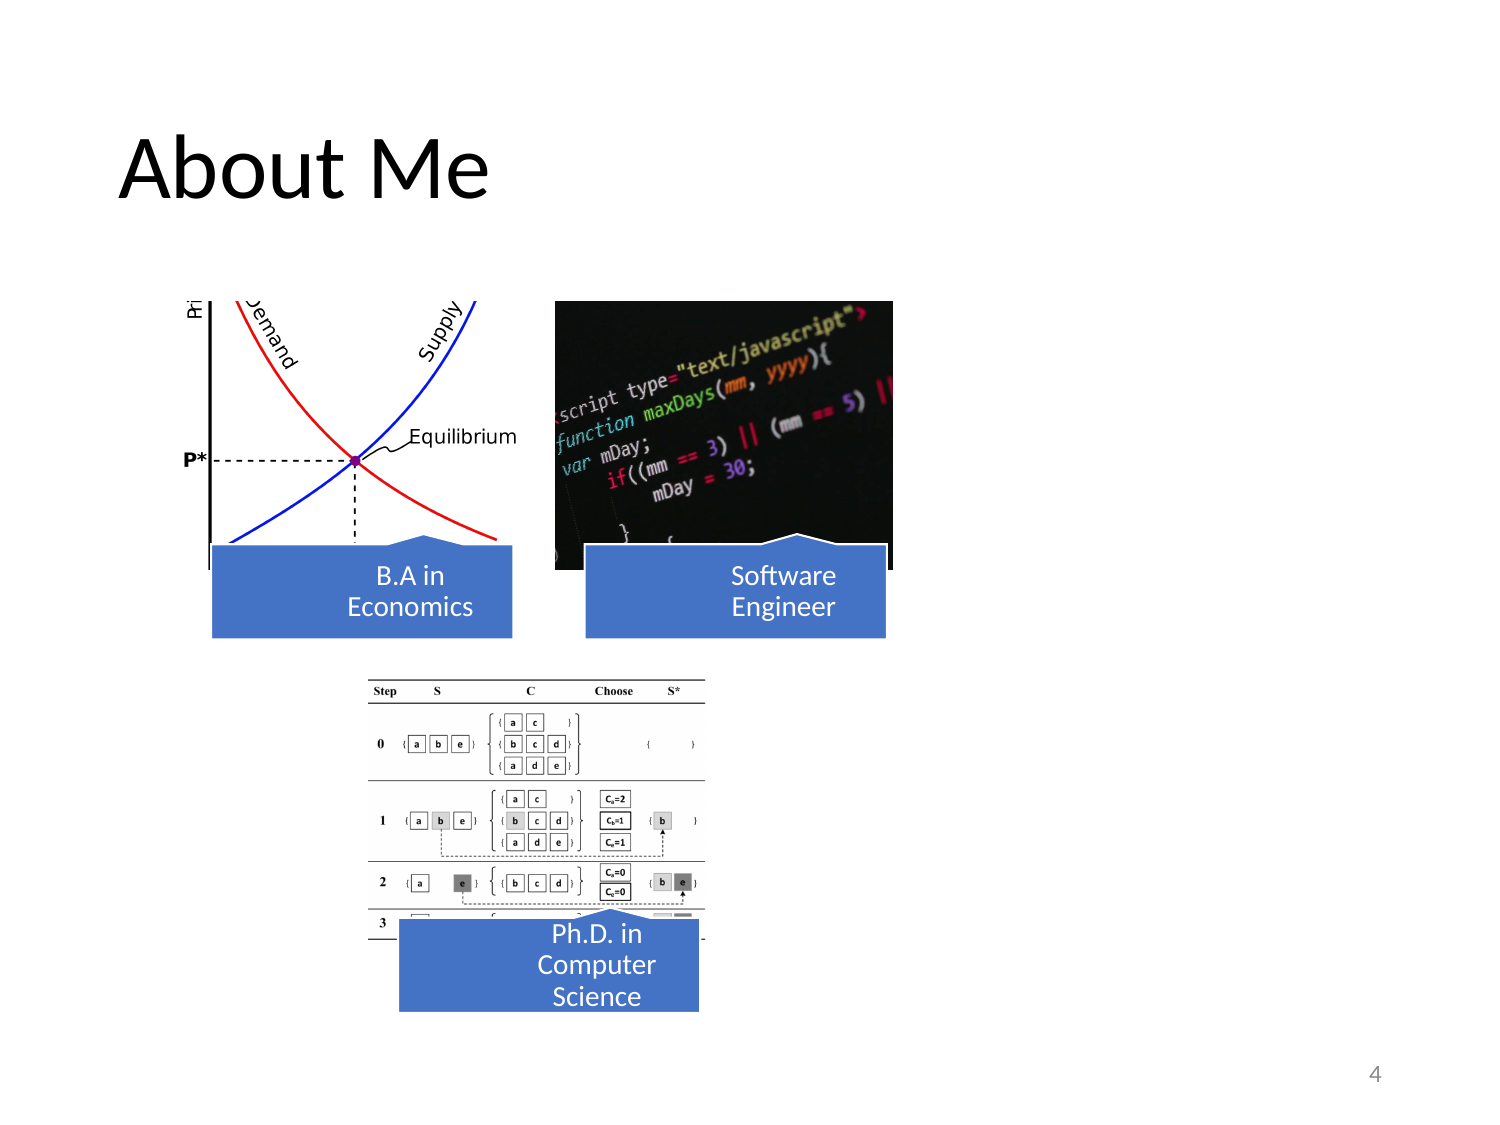

# About Me
B.A in Economics
Software Engineer
Ph.D. in Computer Science
4